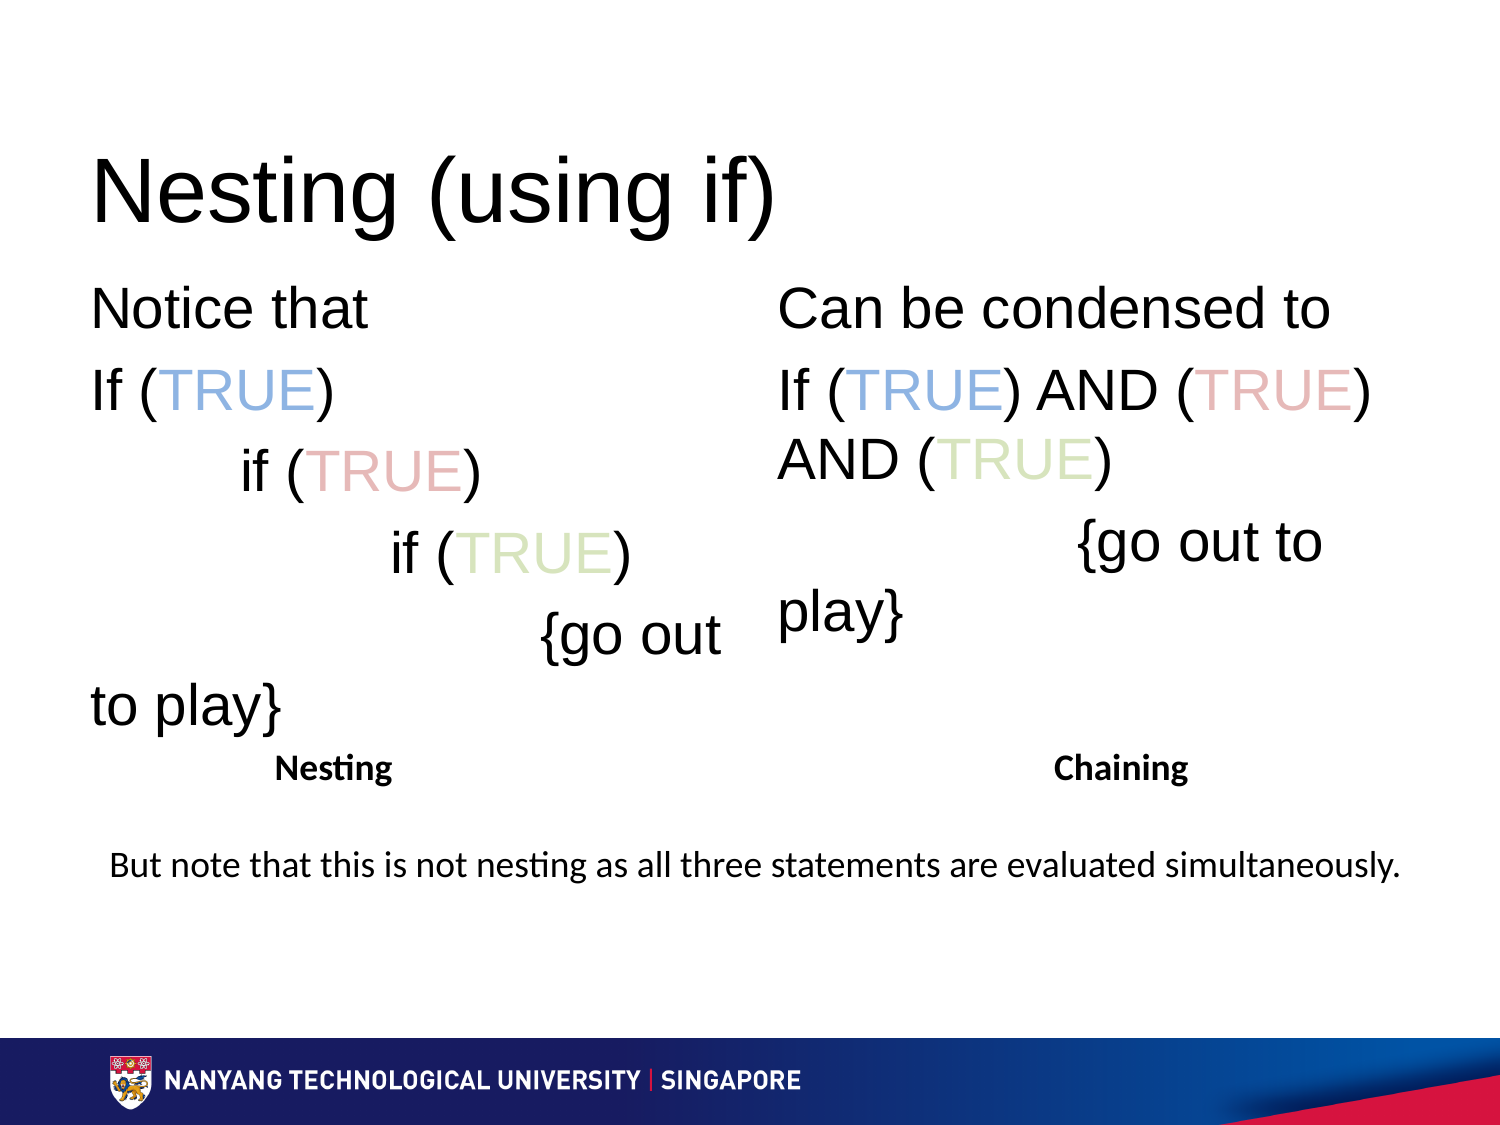

# Nesting (using if)
Notice that
If (TRUE)
	if (TRUE)
		if (TRUE)
			{go out to play}
Can be condensed to
If (TRUE) AND (TRUE) AND (TRUE)
		{go out to play}
Nesting
Chaining
But note that this is not nesting as all three statements are evaluated simultaneously.